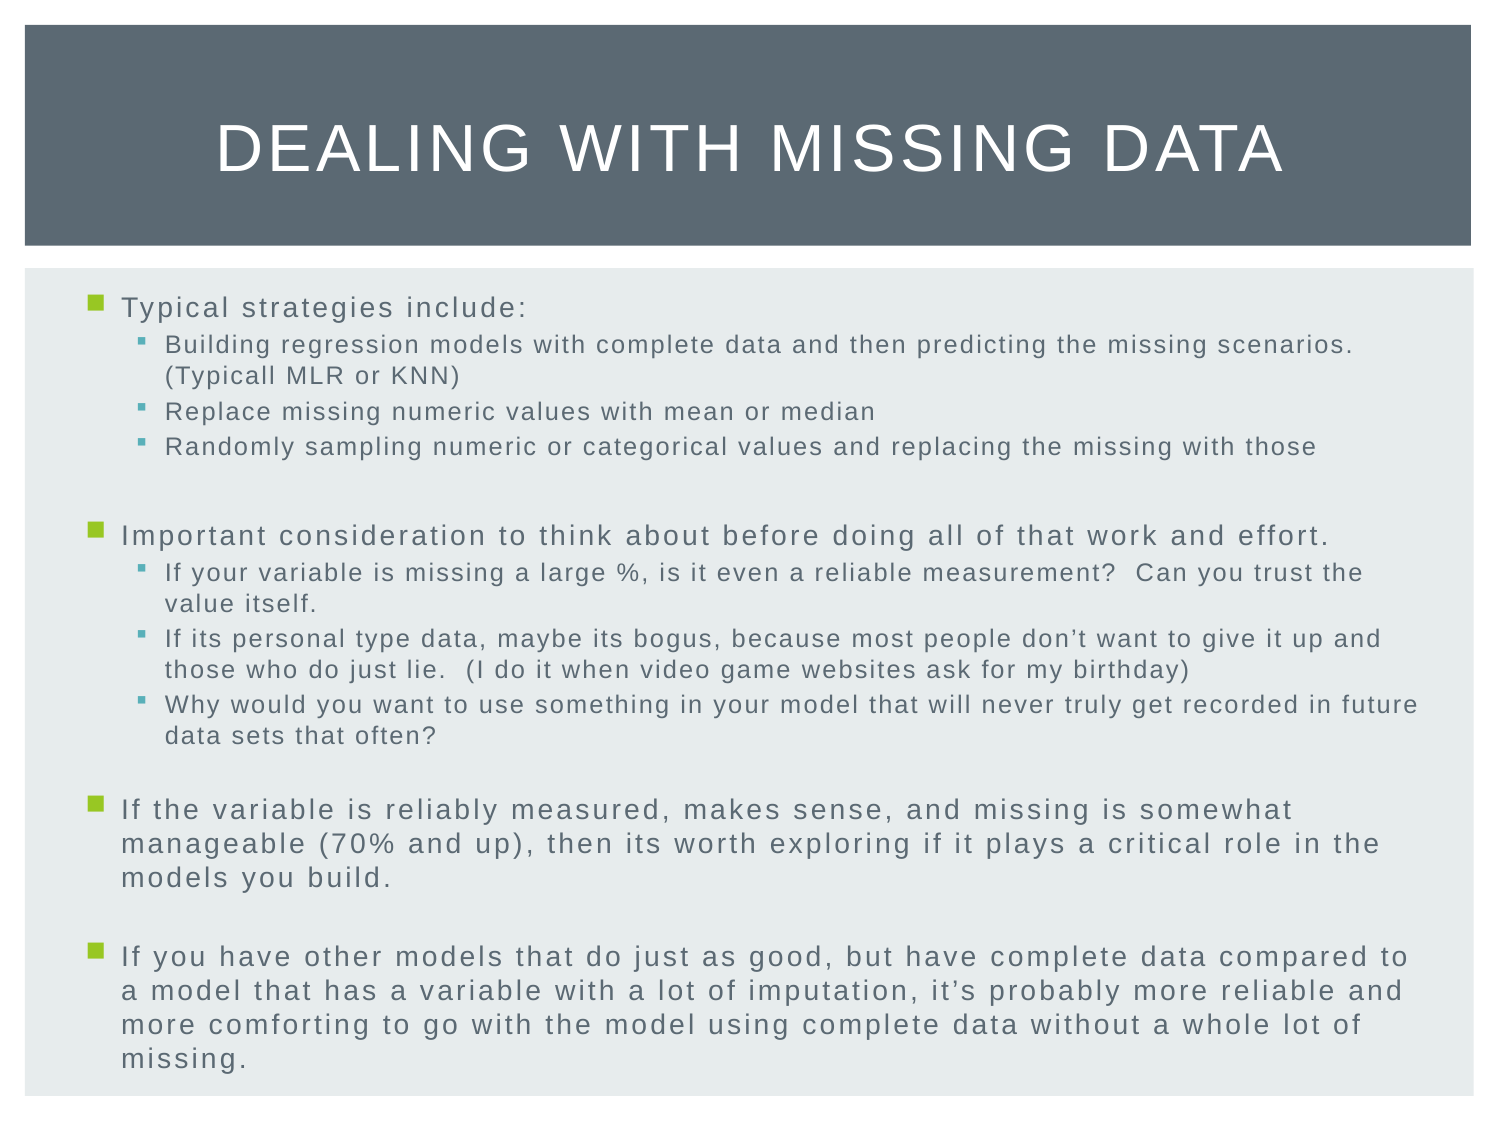

# Dealing with Missing Data
Typical strategies include:
Building regression models with complete data and then predicting the missing scenarios.  (Typicall MLR or KNN)
Replace missing numeric values with mean or median
Randomly sampling numeric or categorical values and replacing the missing with those

Important consideration to think about before doing all of that work and effort.
If your variable is missing a large %, is it even a reliable measurement?  Can you trust the value itself.
If its personal type data, maybe its bogus, because most people don’t want to give it up and those who do just lie.  (I do it when video game websites ask for my birthday)
Why would you want to use something in your model that will never truly get recorded in future data sets that often?

If the variable is reliably measured, makes sense, and missing is somewhat manageable (70% and up), then its worth exploring if it plays a critical role in the models you build.

If you have other models that do just as good, but have complete data compared to a model that has a variable with a lot of imputation, it’s probably more reliable and more comforting to go with the model using complete data without a whole lot of missing.